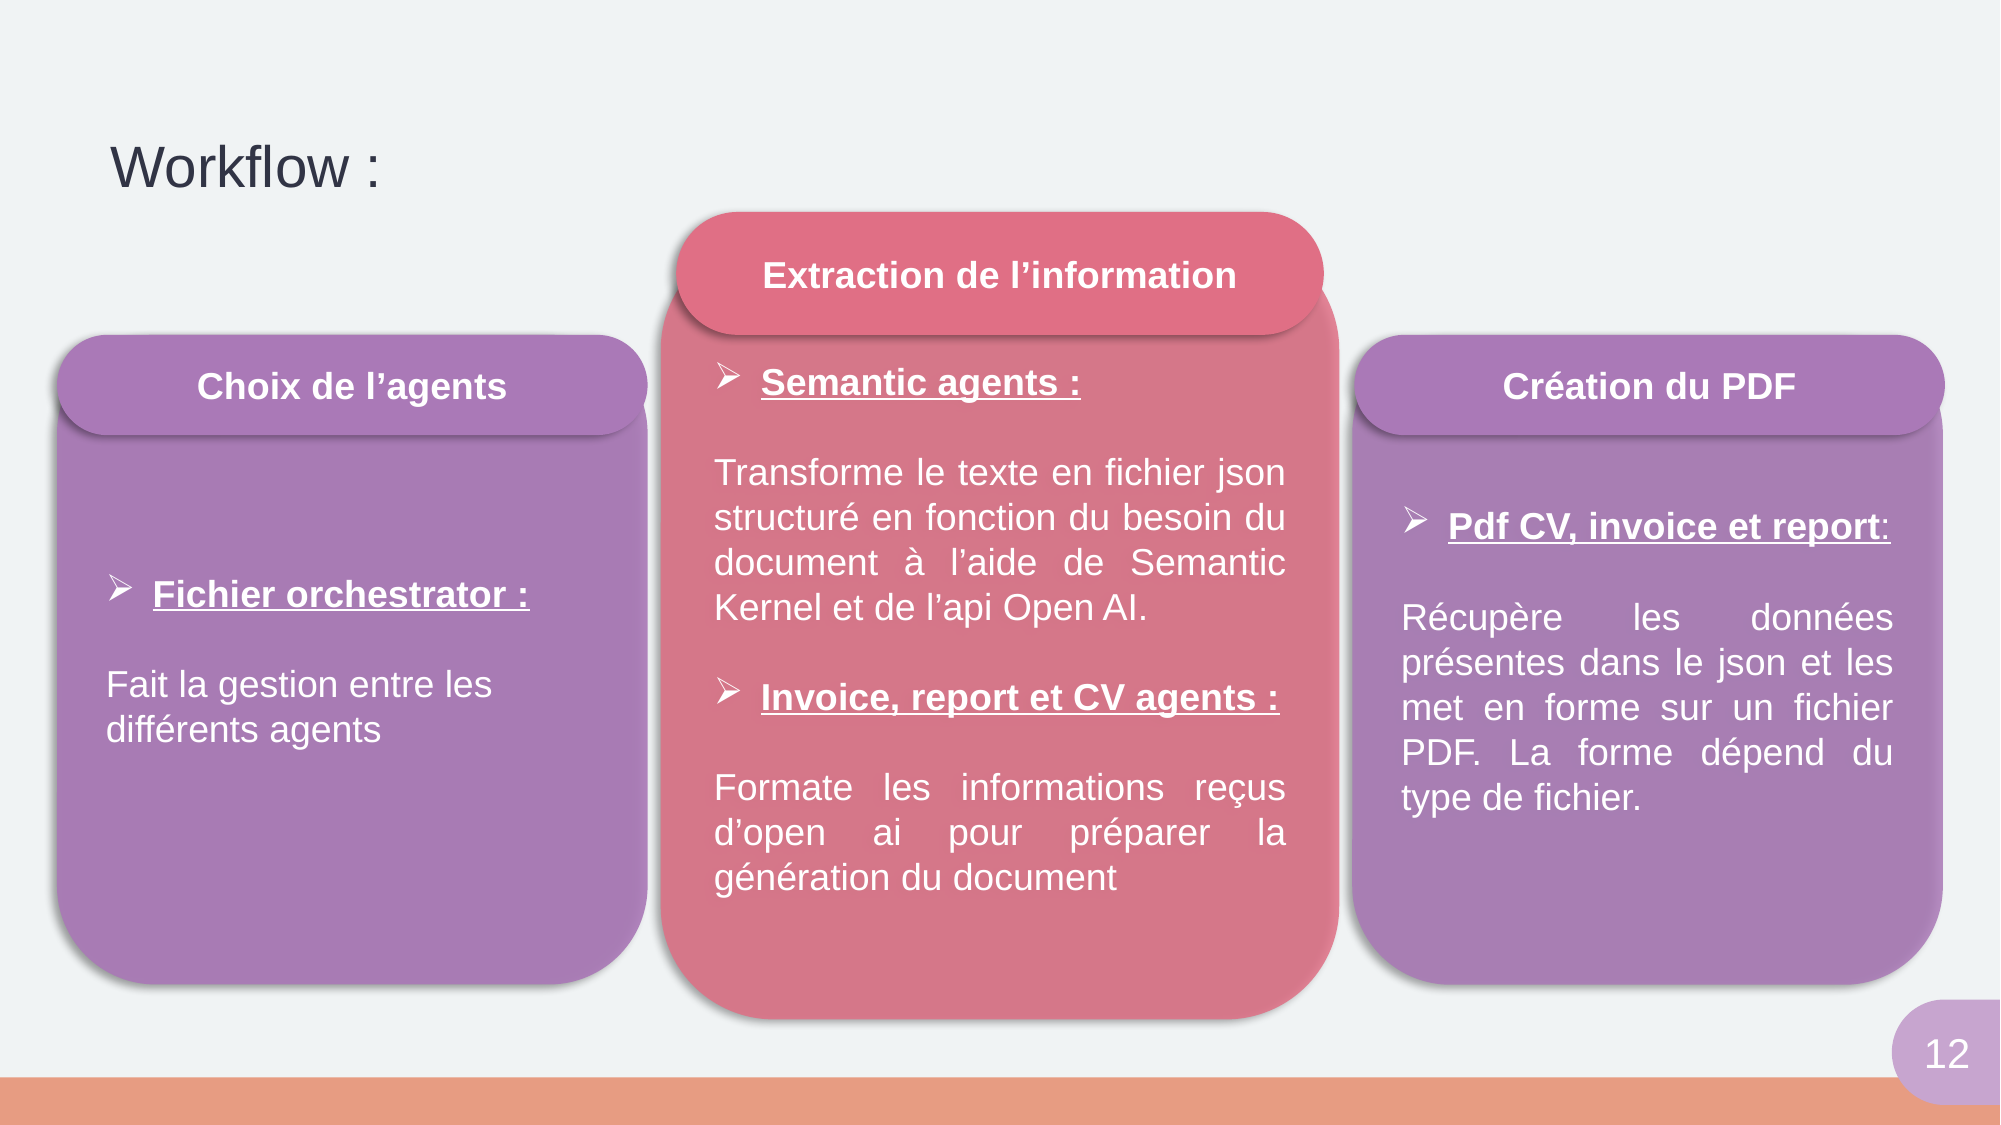

# Workflow :
Extraction de l’information
Semantic agents :

Transforme le texte en fichier json structuré en fonction du besoin du document à l’aide de Semantic Kernel et de l’api Open AI.

Invoice, report et CV agents :

Formate les informations reçus d’open ai pour préparer la génération du document
Fichier orchestrator :

Fait la gestion entre les différents agents
Choix de l’agents
Création du PDF
Pdf CV, invoice et report:

Récupère les données présentes dans le json et les met en forme sur un fichier PDF. La forme dépend du type de fichier.

6
12